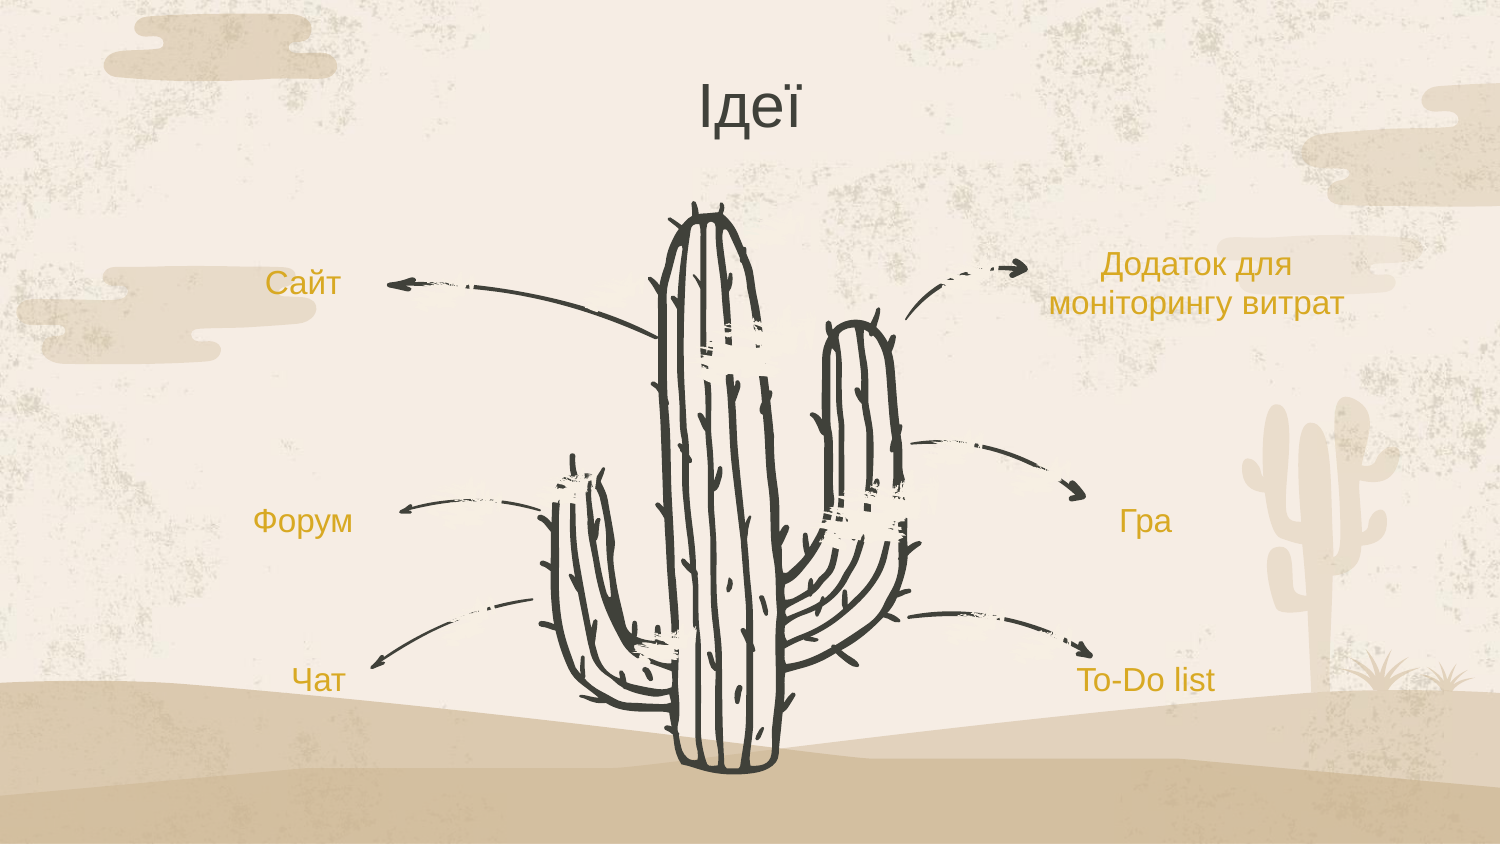

# Ідеї

Сайт
Додаток для моніторингу витрат

Форум
Гра

Чат
To-Do list